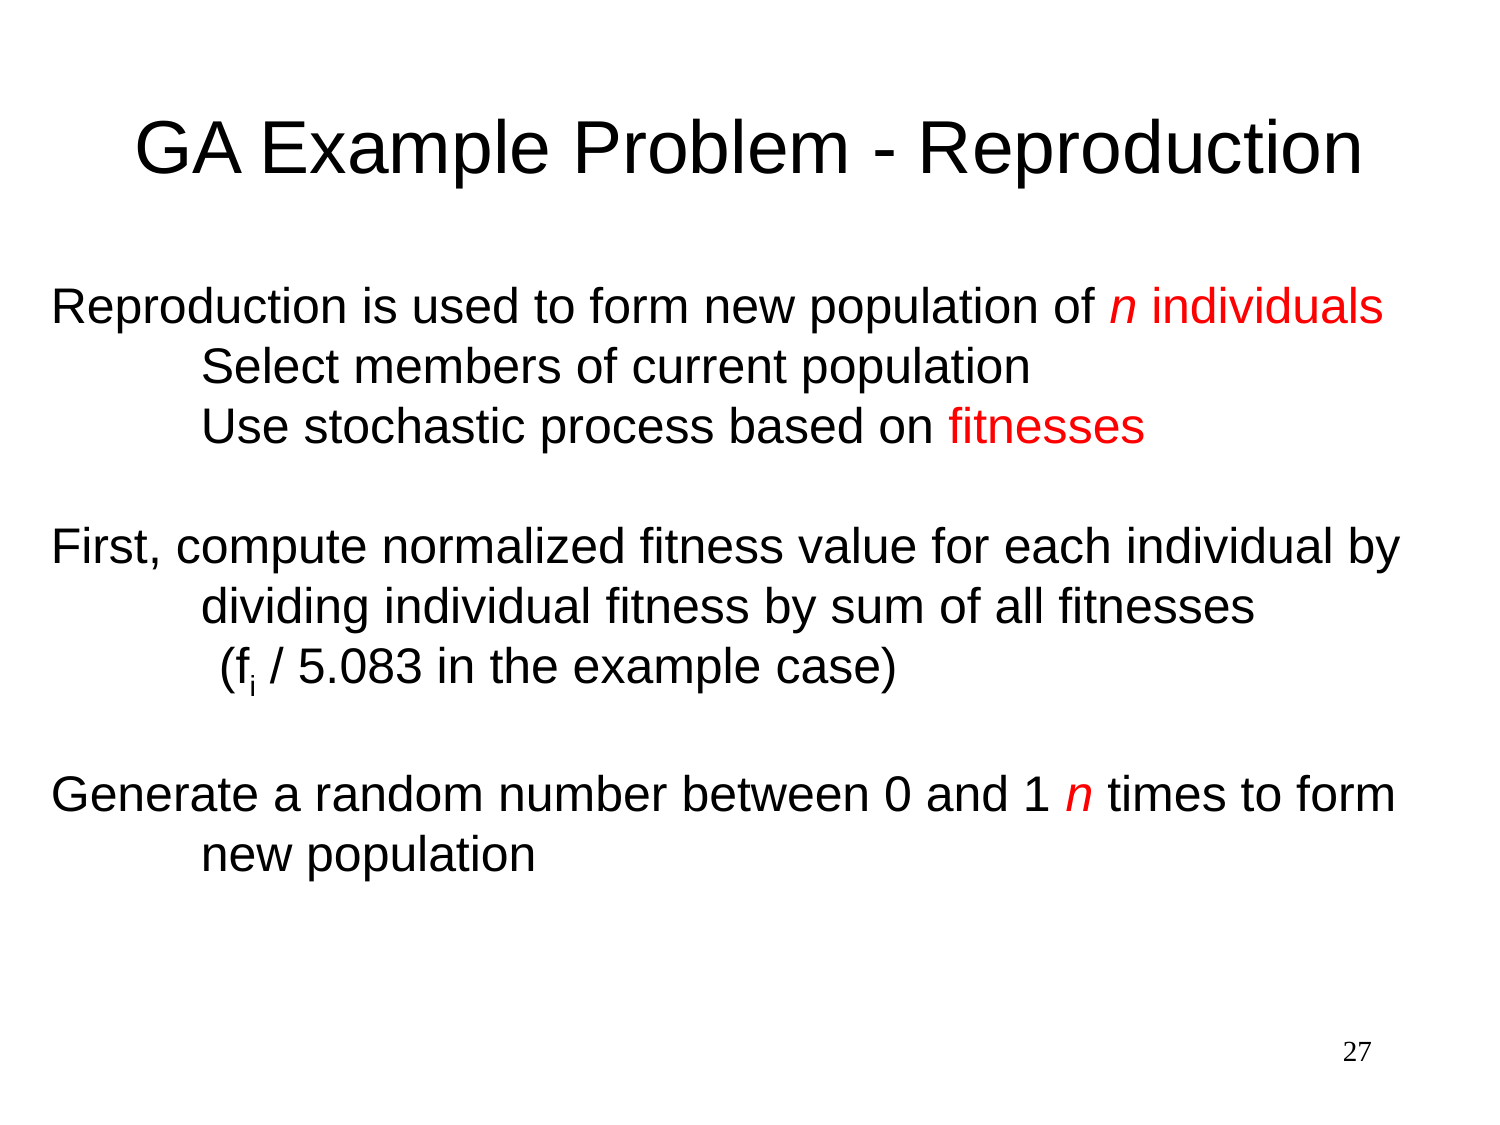

# GA Example Problem - Reproduction
Reproduction is used to form new population of n individuals
	Select members of current population
	Use stochastic process based on fitnesses

First, compute normalized fitness value for each individual by
	dividing individual fitness by sum of all fitnesses
            (fi / 5.083 in the example case)

Generate a random number between 0 and 1 n times to form
	new population
27